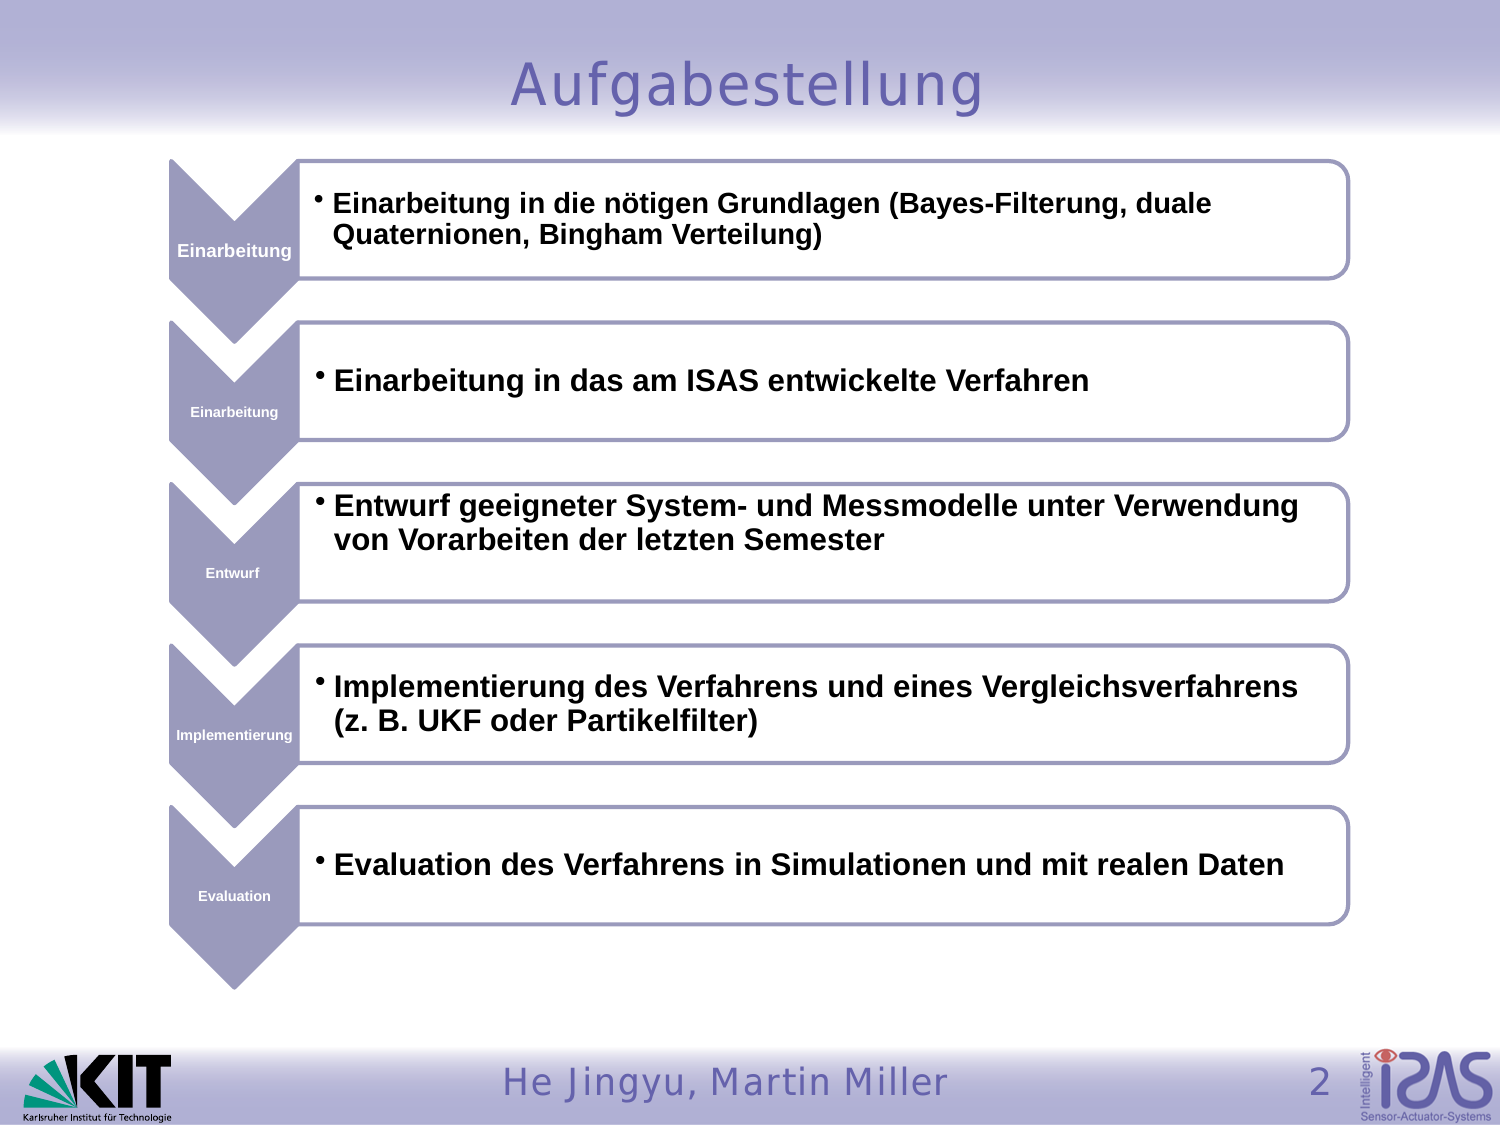

# Aufgabestellung
Einarbeitung
Einarbeitung in die nötigen Grundlagen (Bayes-Filterung, duale Quaternionen, Bingham Verteilung)
Einarbeitung
Einarbeitung in das am ISAS entwickelte Verfahren
Entwurf
Entwurf geeigneter System- und Messmodelle unter Verwendung von Vorarbeiten der letzten Semester

Implementierung
Implementierung des Verfahrens und eines Vergleichsverfahrens (z. B. UKF oder Partikelfilter)
Evaluation
Evaluation des Verfahrens in Simulationen und mit realen Daten
2